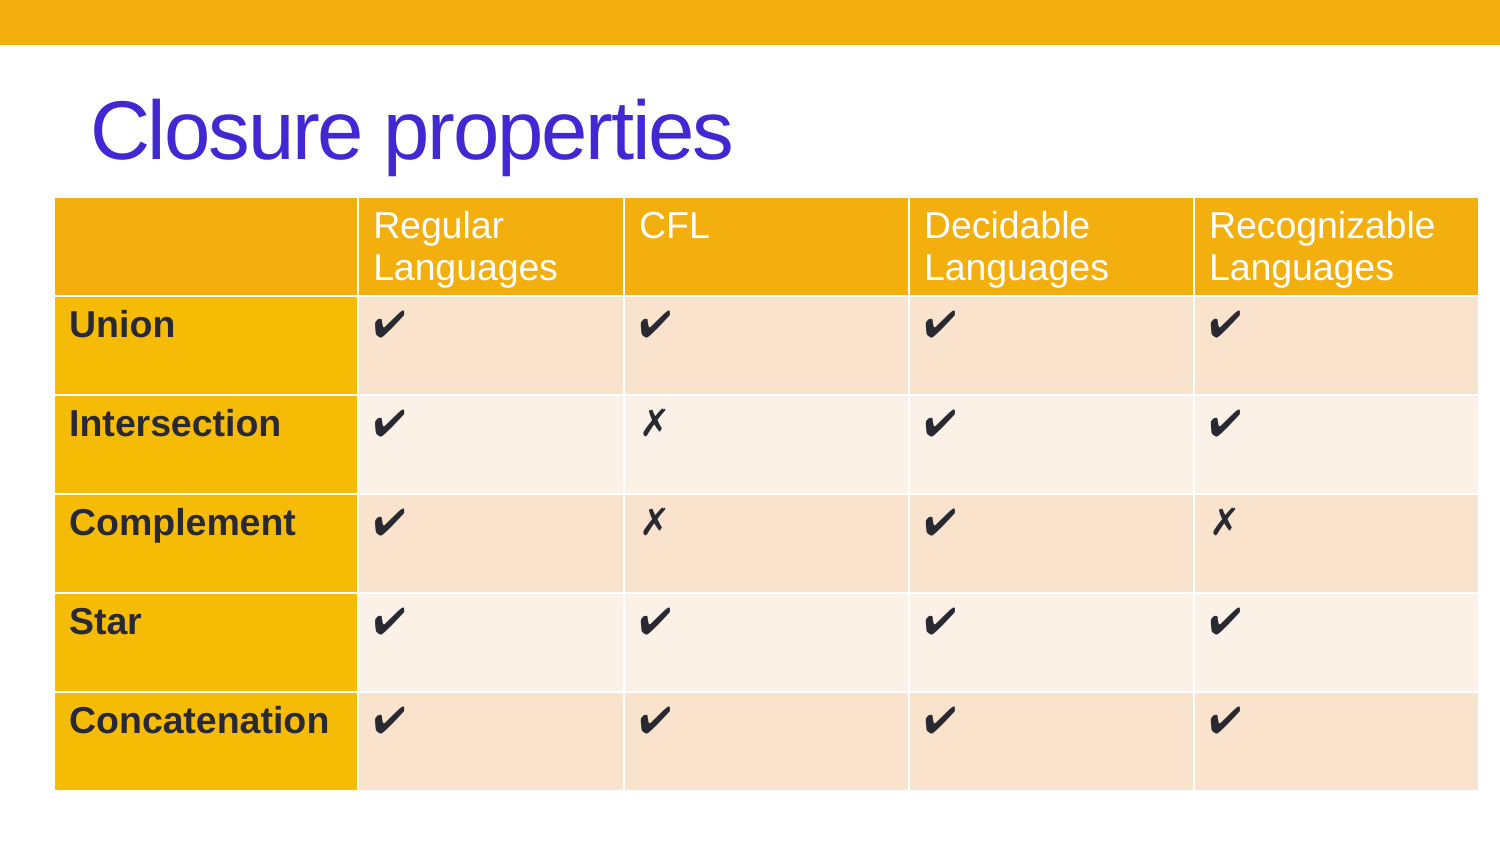

# Closure properties
|  | Regular Languages | CFL | Decidable Languages | Recognizable Languages |
| --- | --- | --- | --- | --- |
| Union | ✔ | ✔ | ✔ | ✔ |
| Intersection | ✔ | ✗ | ✔ | ✔ |
| Complement | ✔ | ✗ | ✔ | ✗ |
| Star | ✔ | ✔ | ✔ | ✔ |
| Concatenation | ✔ | ✔ | ✔ | ✔ |